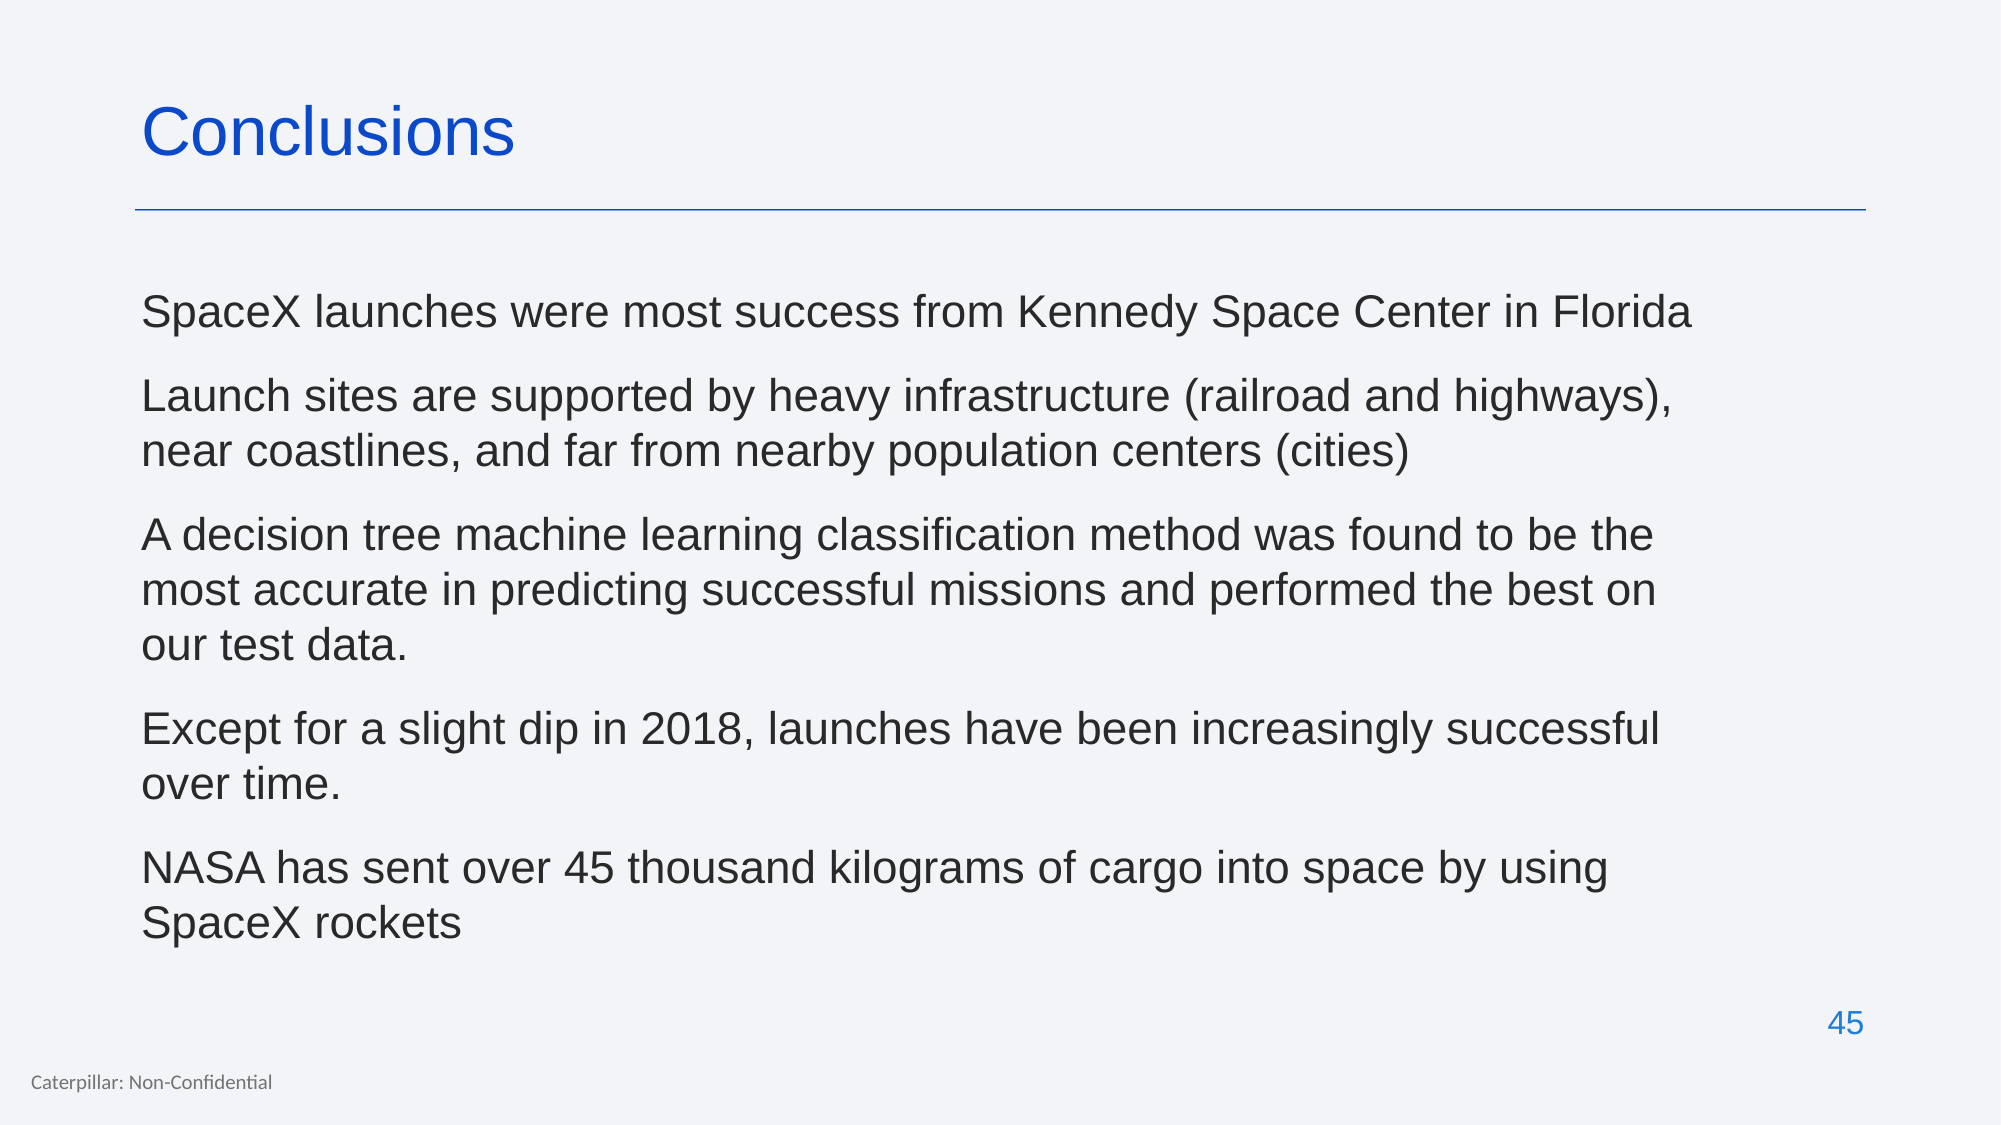

Conclusions
SpaceX launches were most success from Kennedy Space Center in Florida
Launch sites are supported by heavy infrastructure (railroad and highways), near coastlines, and far from nearby population centers (cities)
A decision tree machine learning classification method was found to be the most accurate in predicting successful missions and performed the best on our test data.
Except for a slight dip in 2018, launches have been increasingly successful over time.
NASA has sent over 45 thousand kilograms of cargo into space by using SpaceX rockets
45